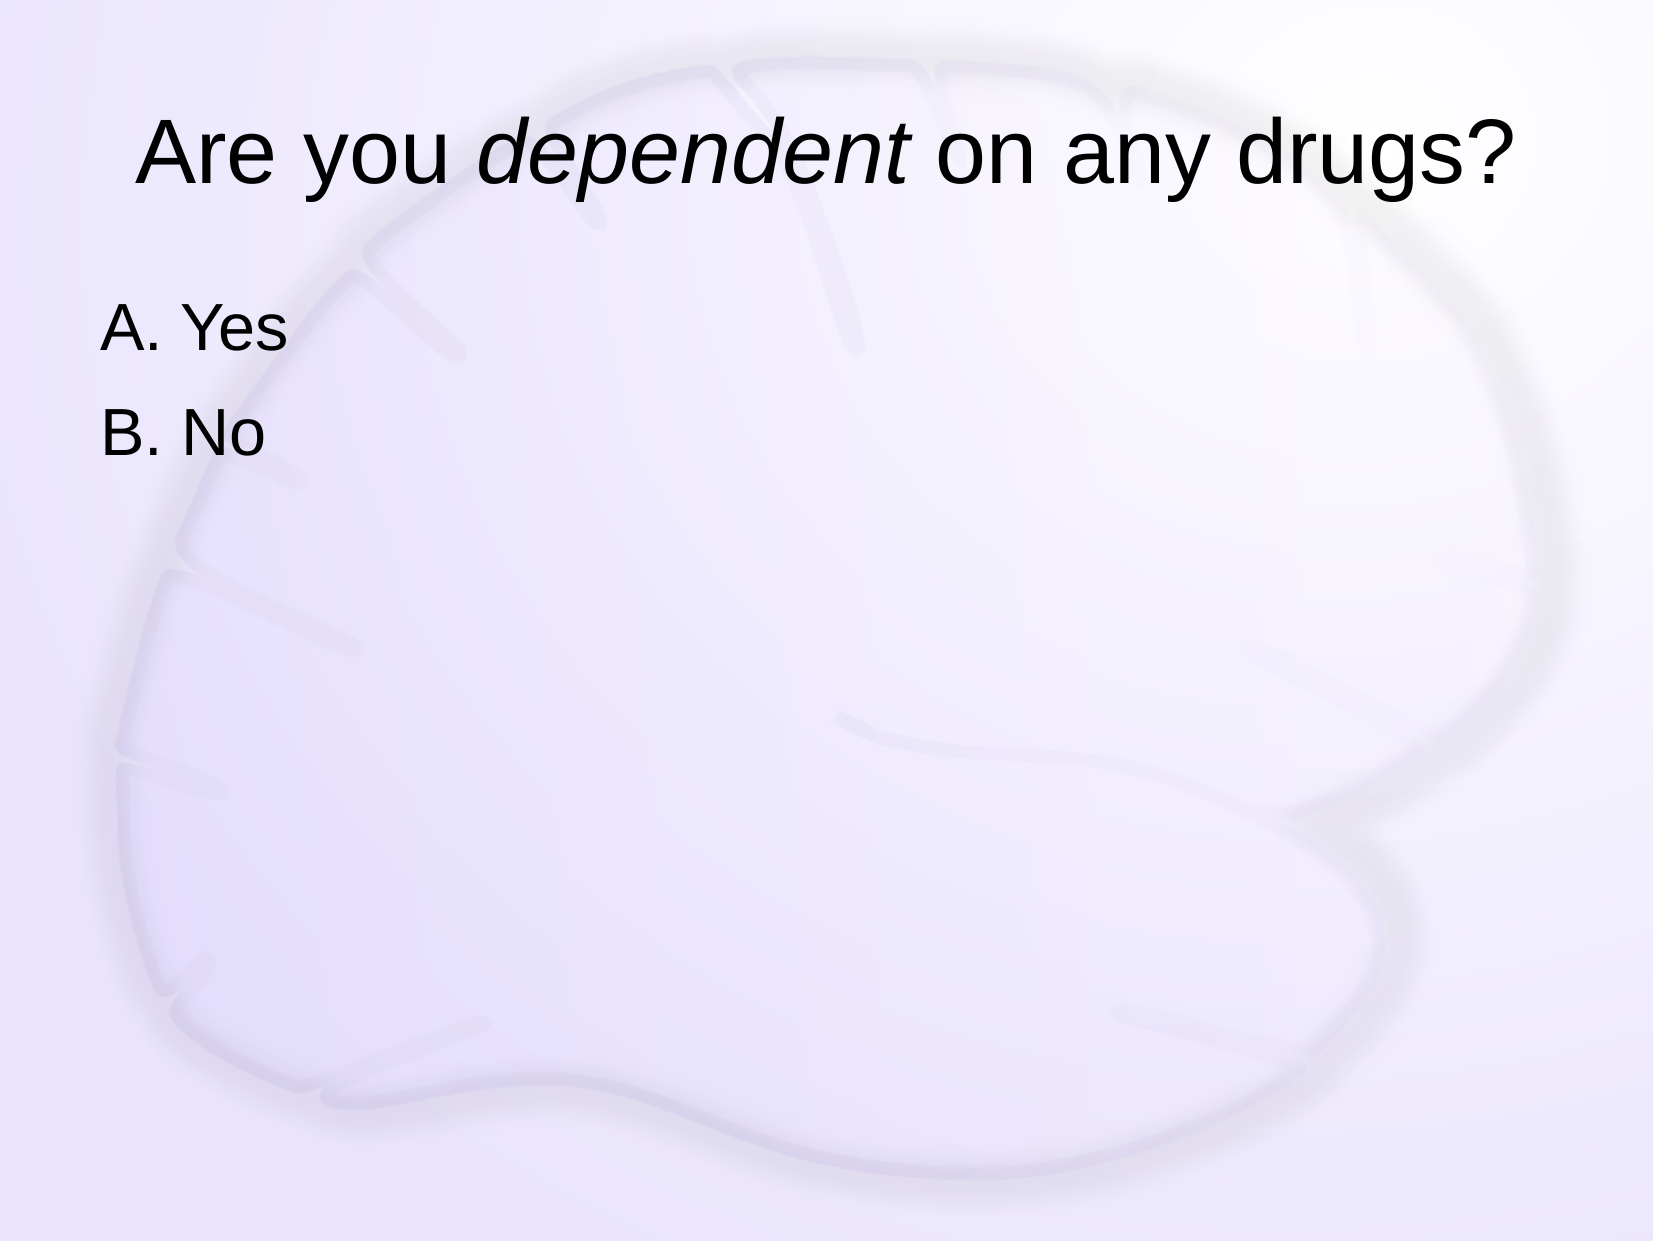

# Are you dependent on any drugs?
A. Yes
B. No